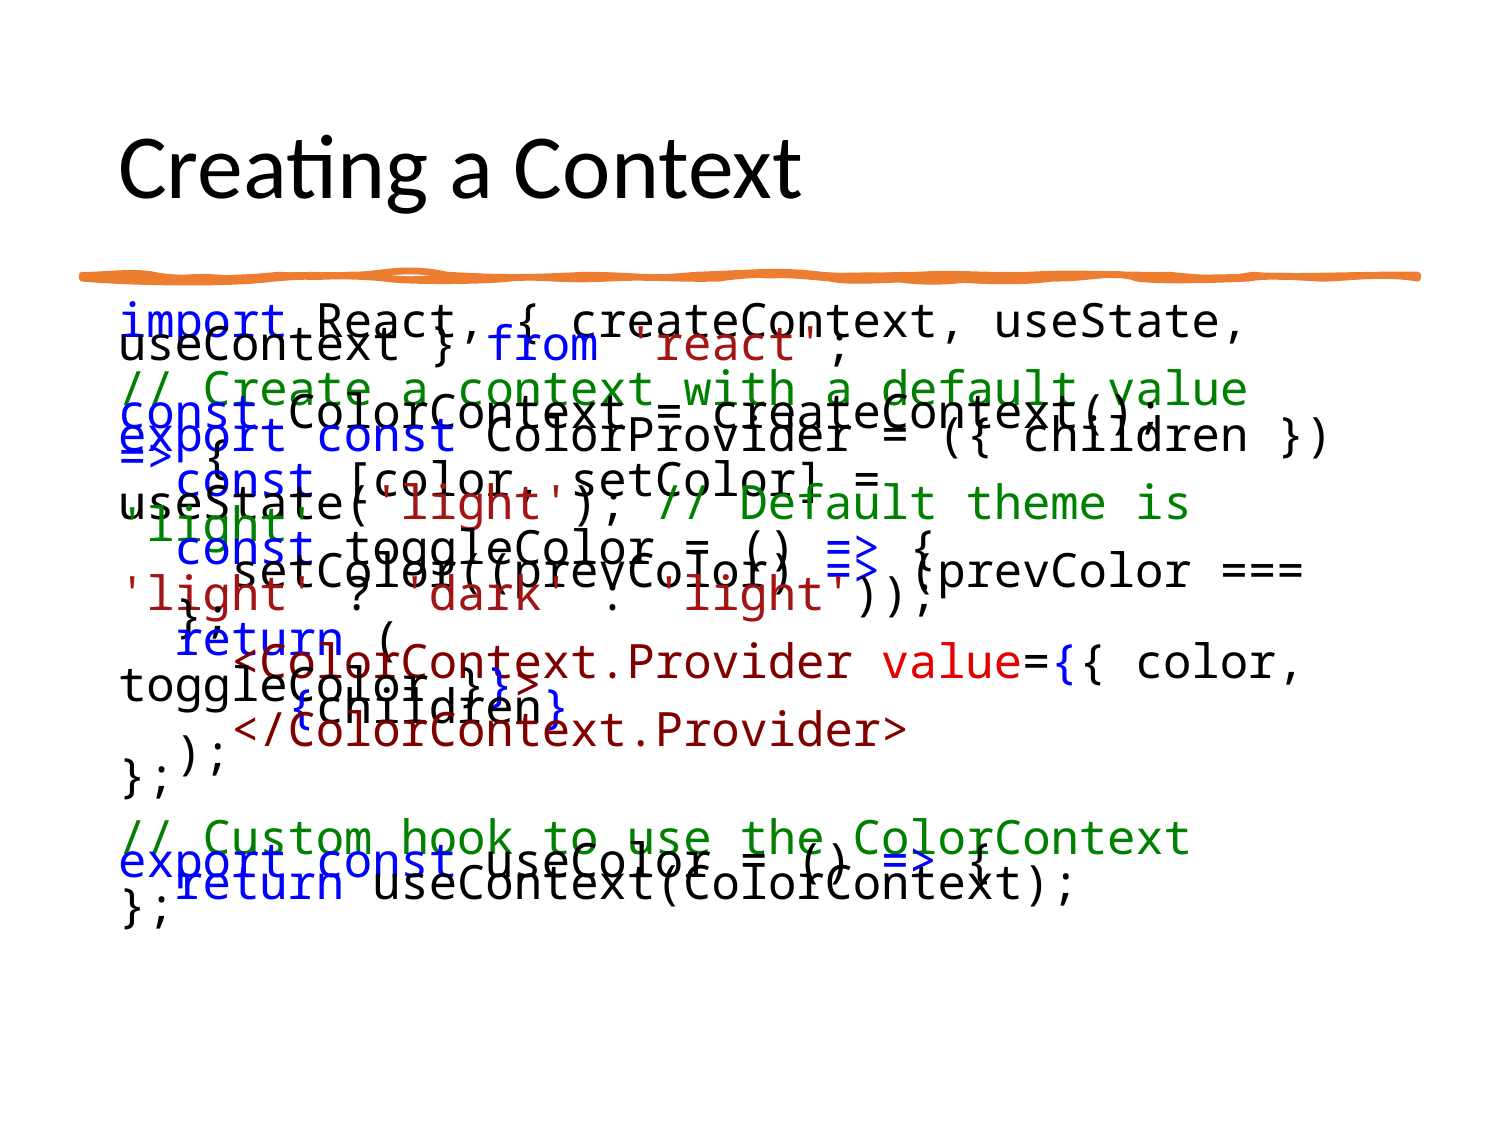

# Creating a Context
import React, { createContext, useState, useContext } from 'react';
// Create a context with a default value
const ColorContext = createContext();
export const ColorProvider = ({ children }) => {
  const [color, setColor] = useState('light'); // Default theme is 'light'
  const toggleColor = () => {
    setColor((prevColor) => (prevColor === 'light' ? 'dark' : 'light'));
  };
  return (
    <ColorContext.Provider value={{ color, toggleColor }}>
      {children}
    </ColorContext.Provider>
  );
};
// Custom hook to use the ColorContext
export const useColor = () => {
  return useContext(ColorContext);
};